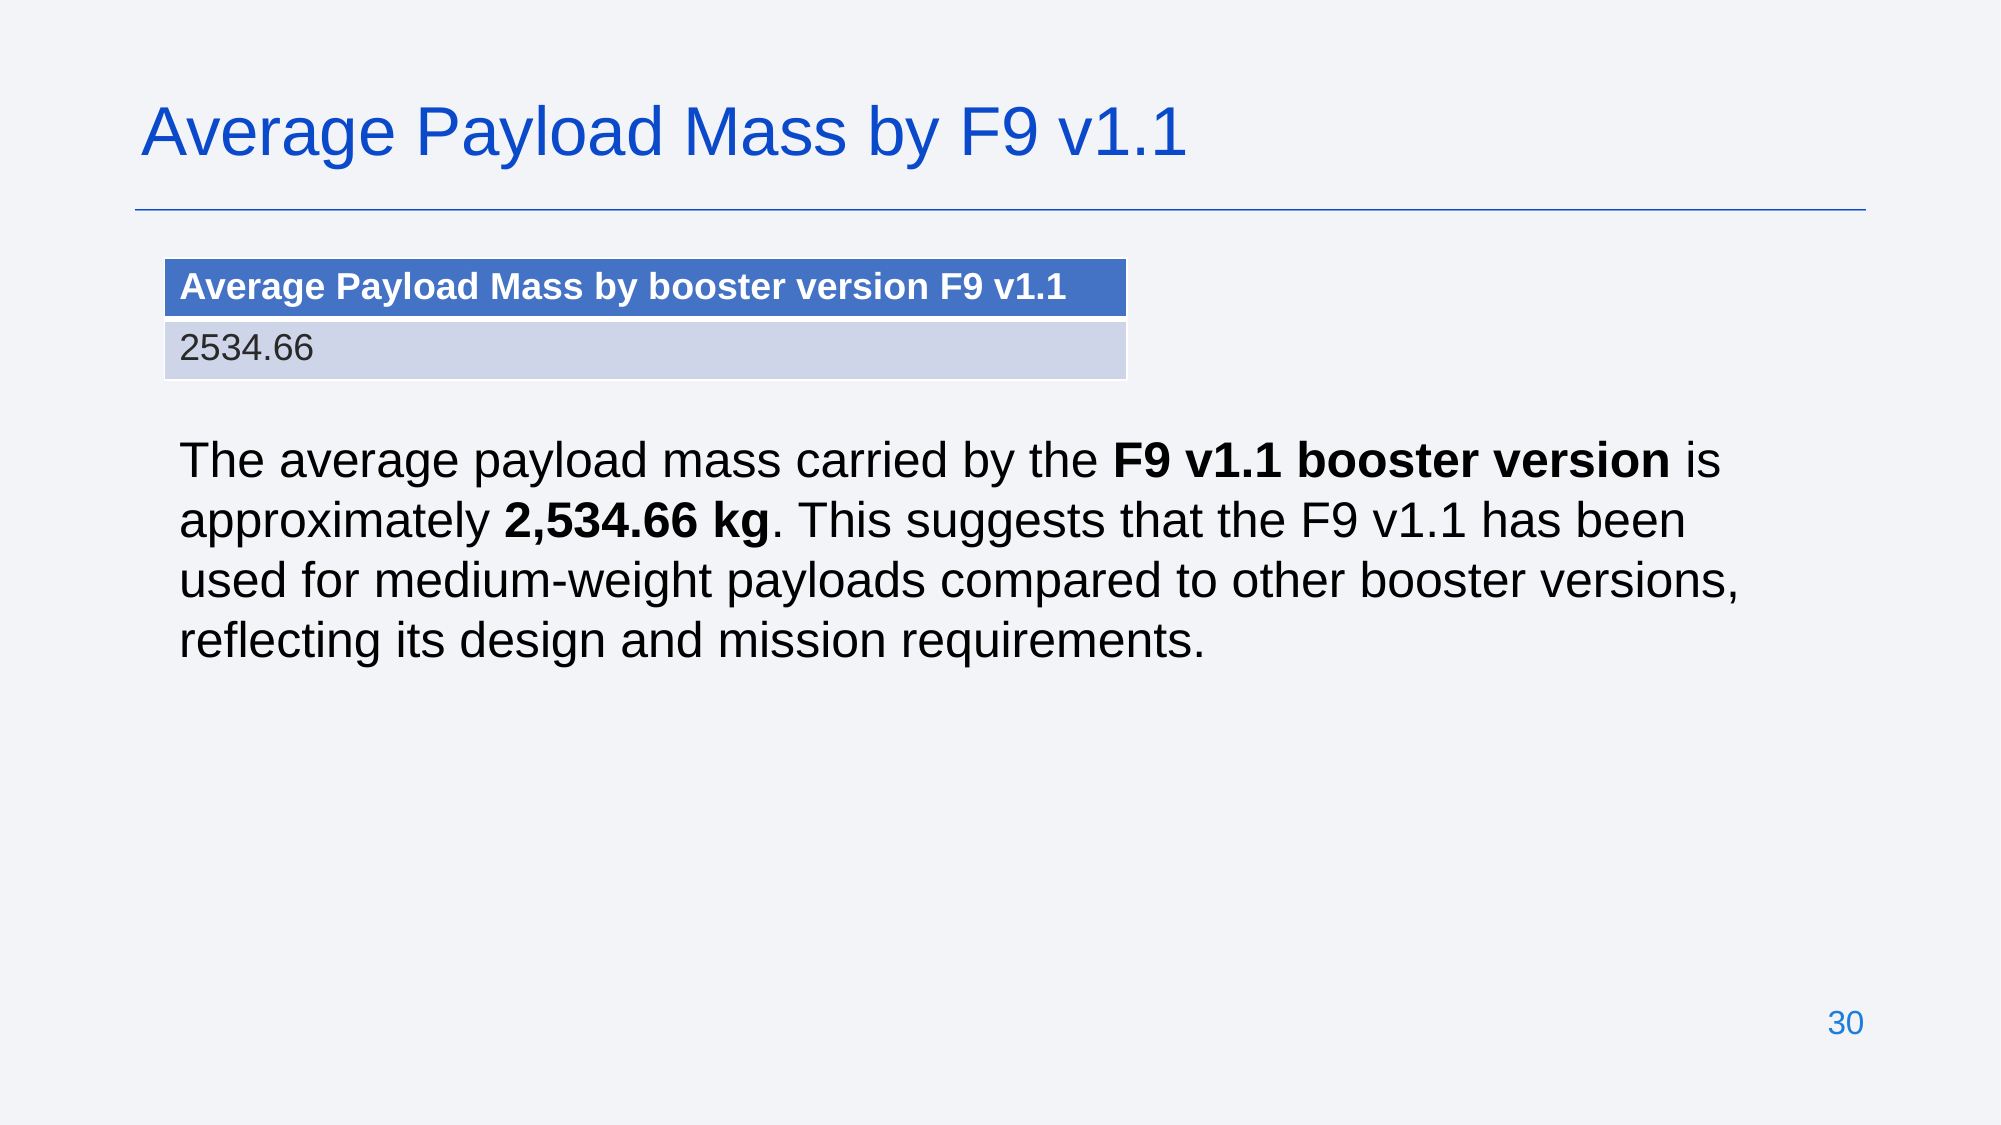

Average Payload Mass by F9 v1.1
| Average Payload Mass by booster version F9 v1.1 |
| --- |
| 2534.66 |
The average payload mass carried by the F9 v1.1 booster version is approximately 2,534.66 kg. This suggests that the F9 v1.1 has been used for medium-weight payloads compared to other booster versions, reflecting its design and mission requirements.
30